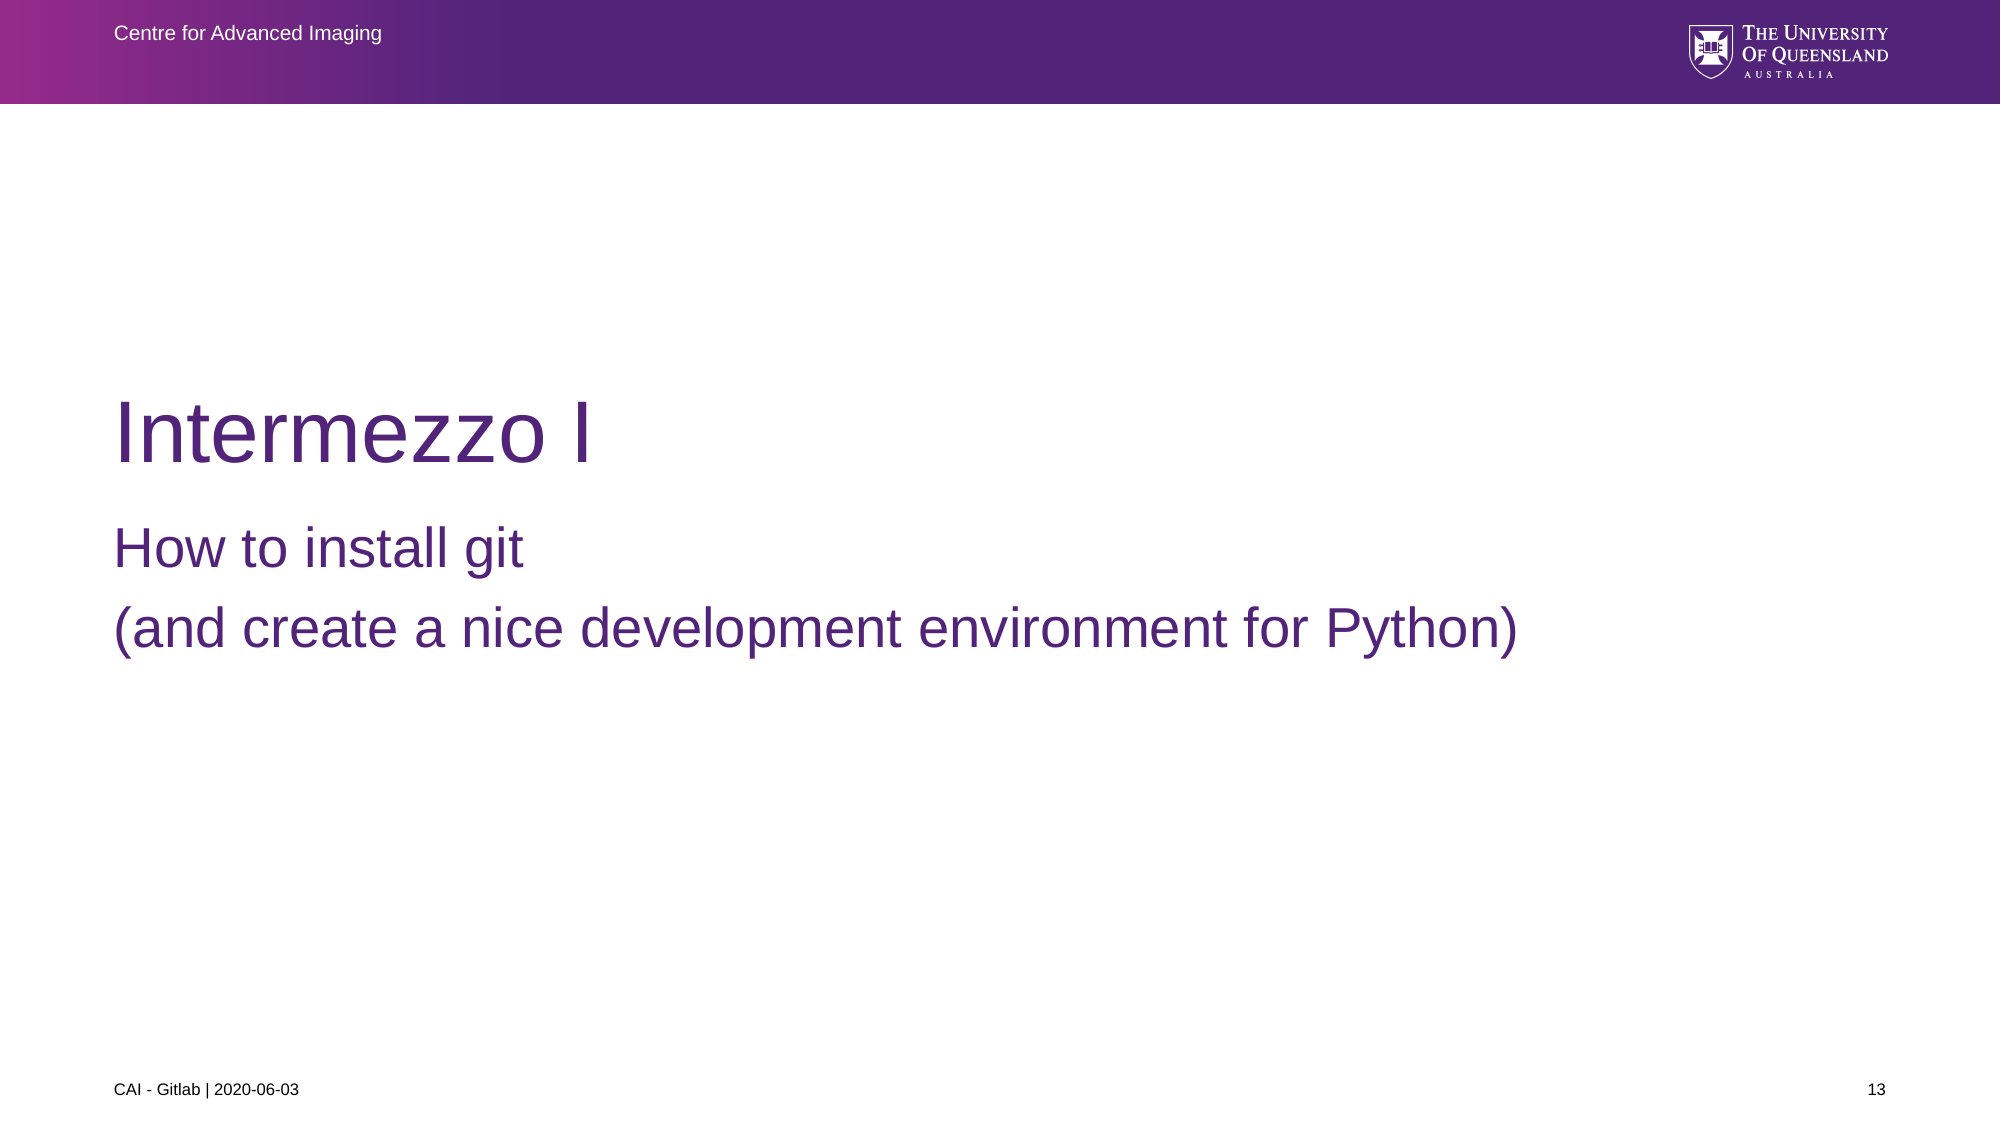

Centre for Advanced Imaging
# Intermezzo I
How to install git
(and create a nice development environment for Python)
CAI - Gitlab | 2020-06-03
13